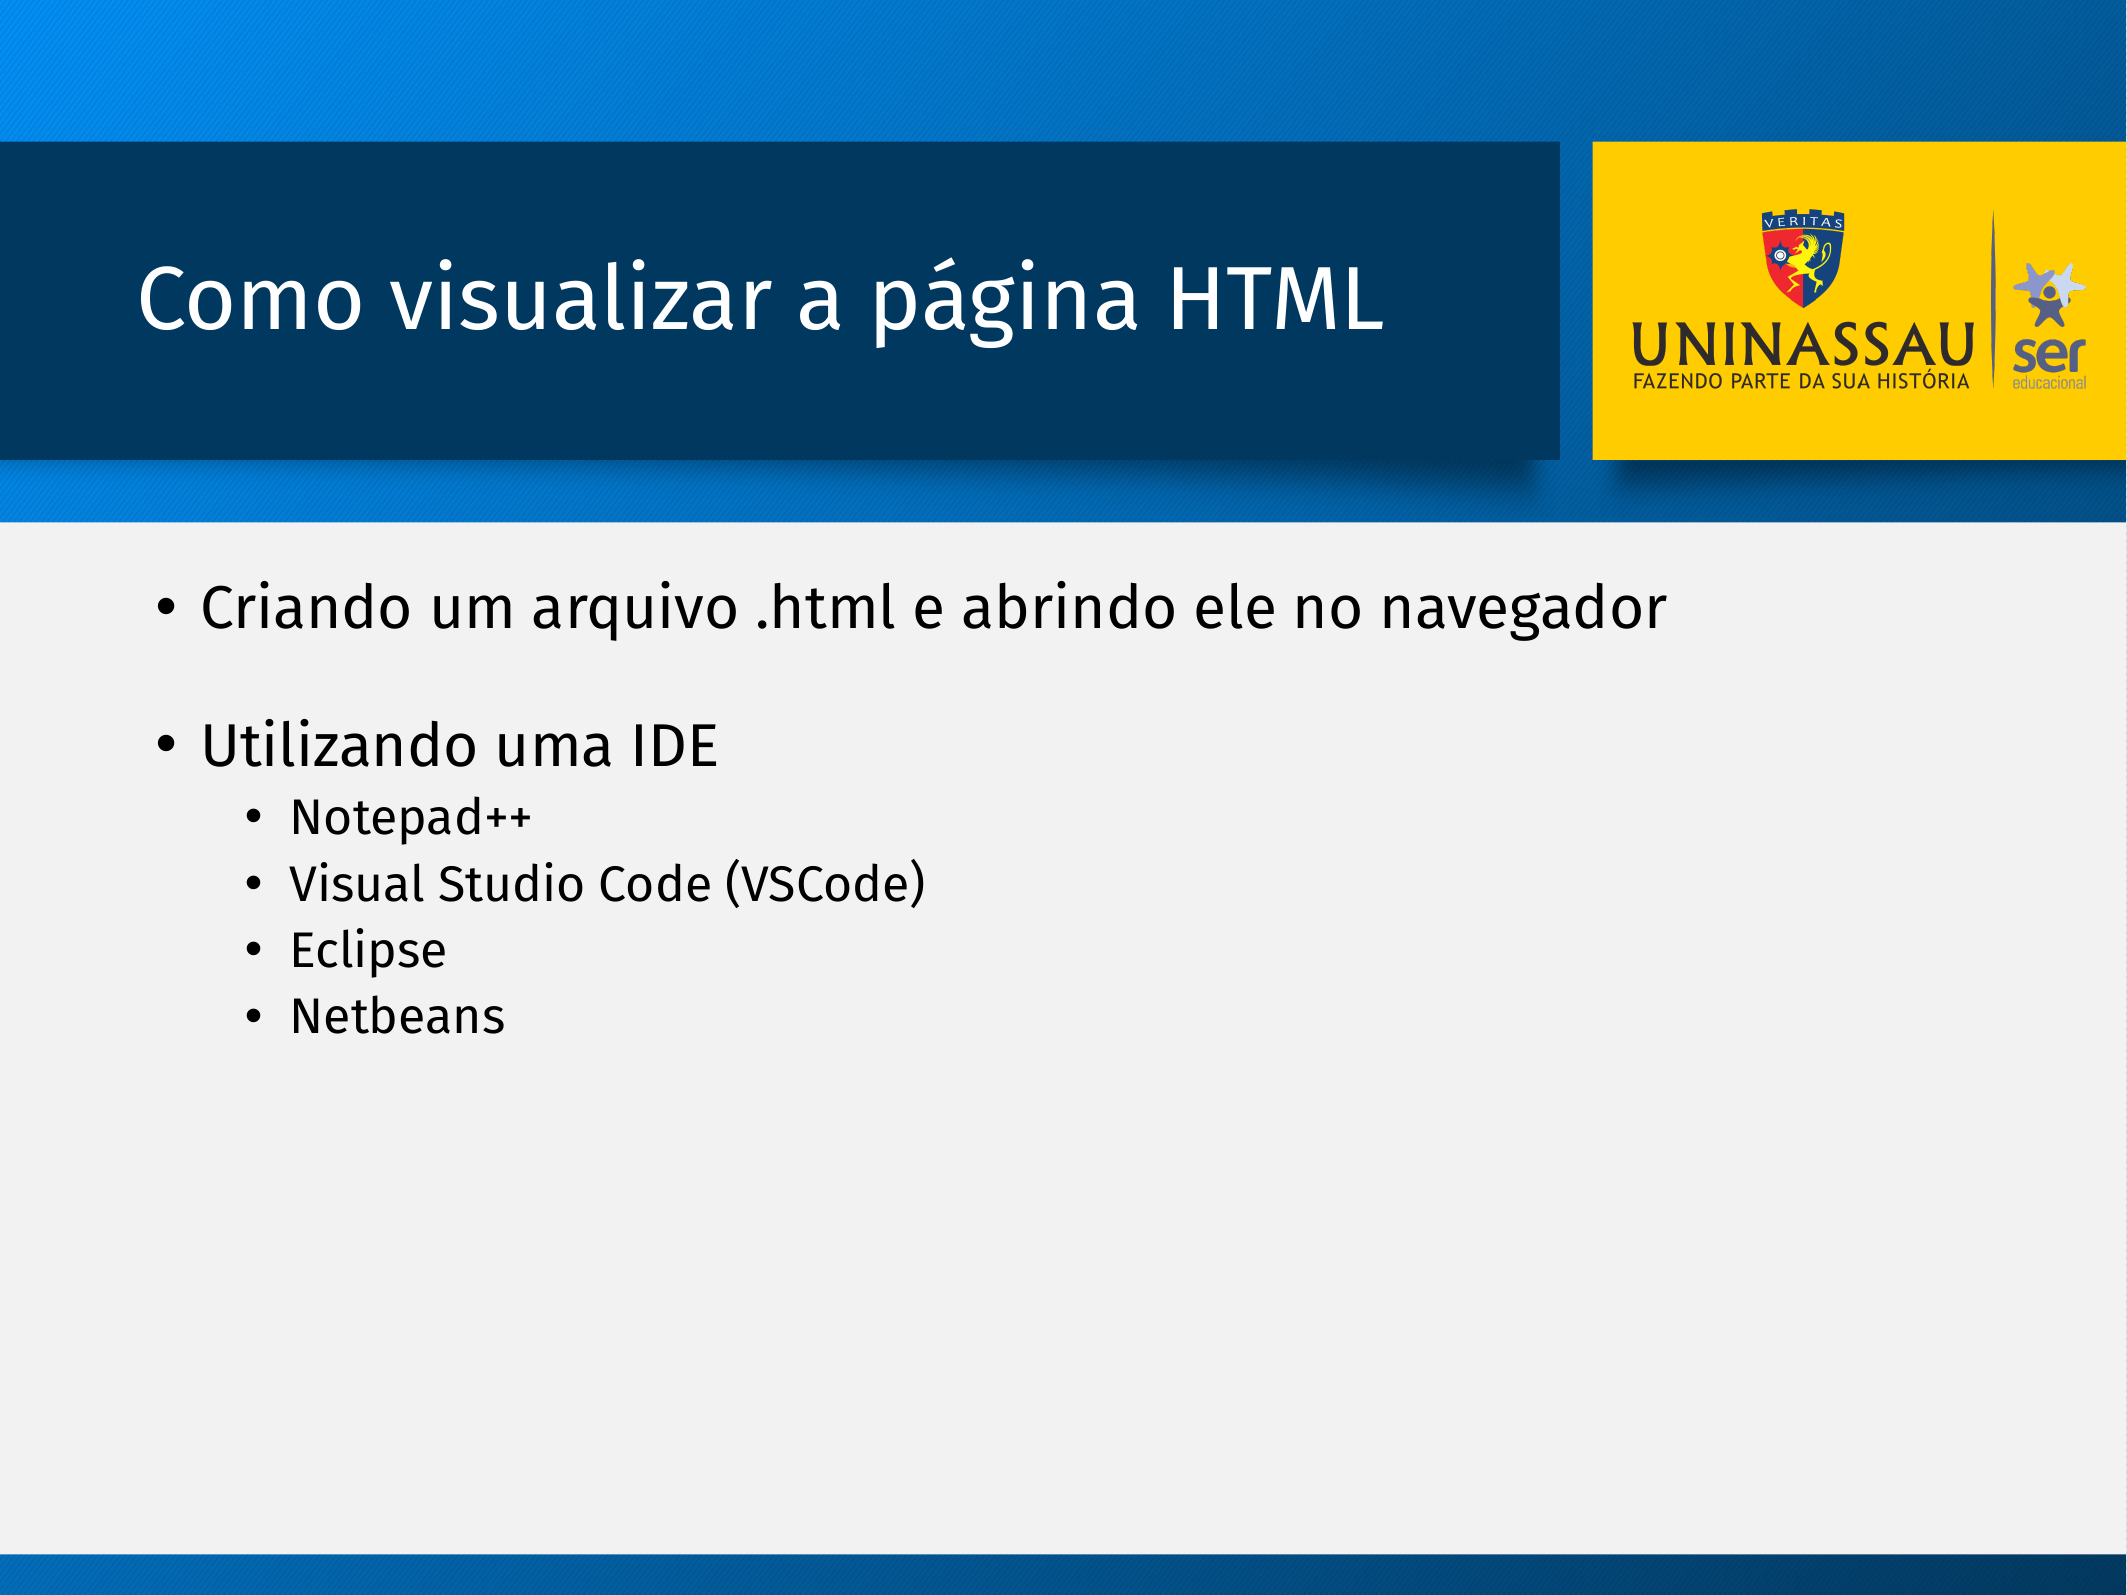

# Como visualizar a página HTML
Criando um arquivo .html e abrindo ele no navegador

Utilizando uma IDE
Notepad++
Visual Studio Code (VSCode)
Eclipse
Netbeans